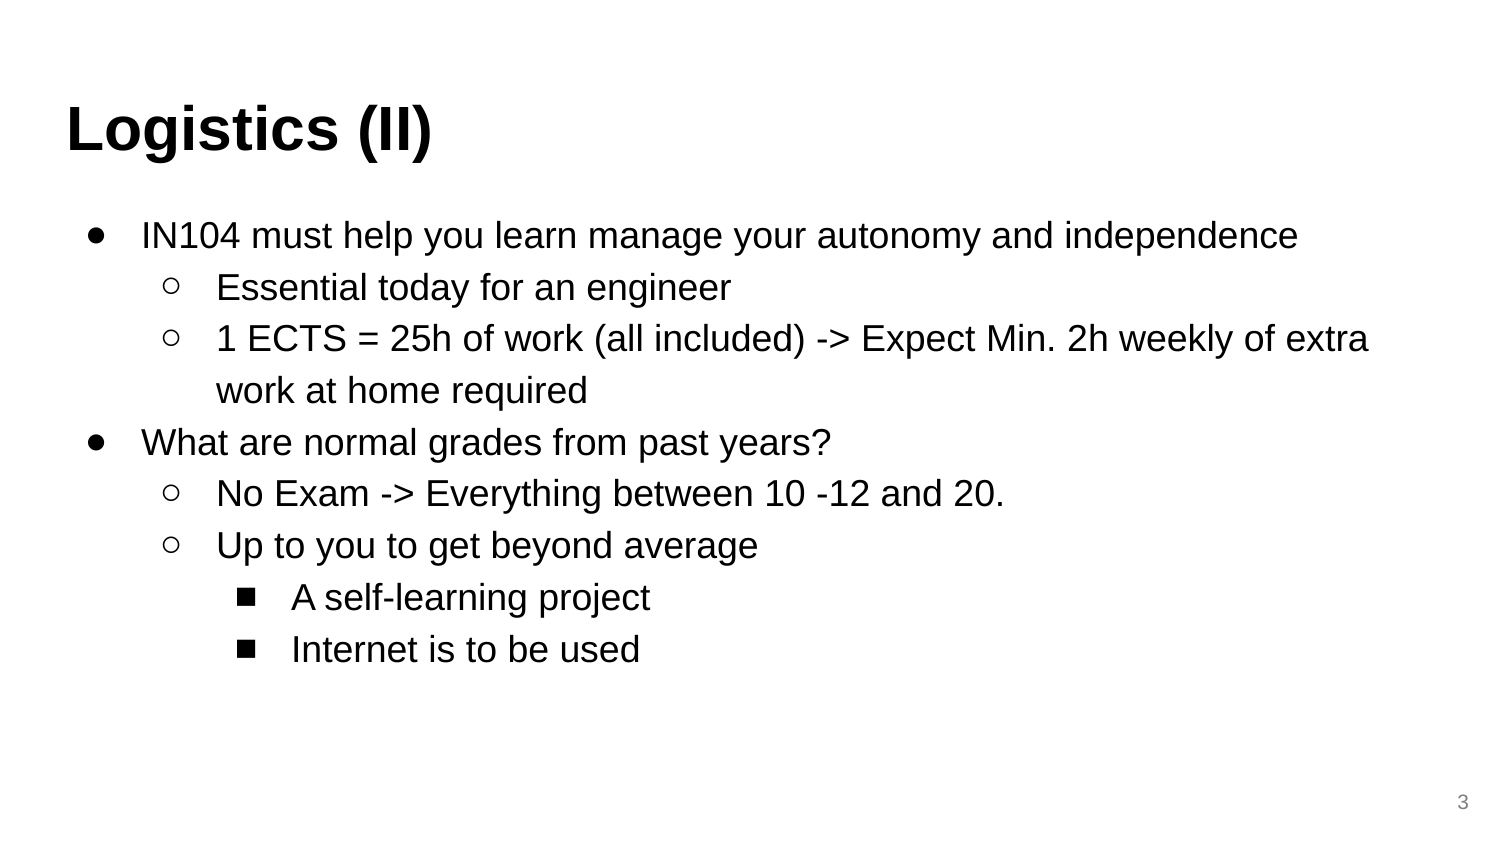

# Logistics (II)
IN104 must help you learn manage your autonomy and independence
Essential today for an engineer
1 ECTS = 25h of work (all included) -> Expect Min. 2h weekly of extra work at home required
What are normal grades from past years?
No Exam -> Everything between 10 -12 and 20.
Up to you to get beyond average
A self-learning project
Internet is to be used

3